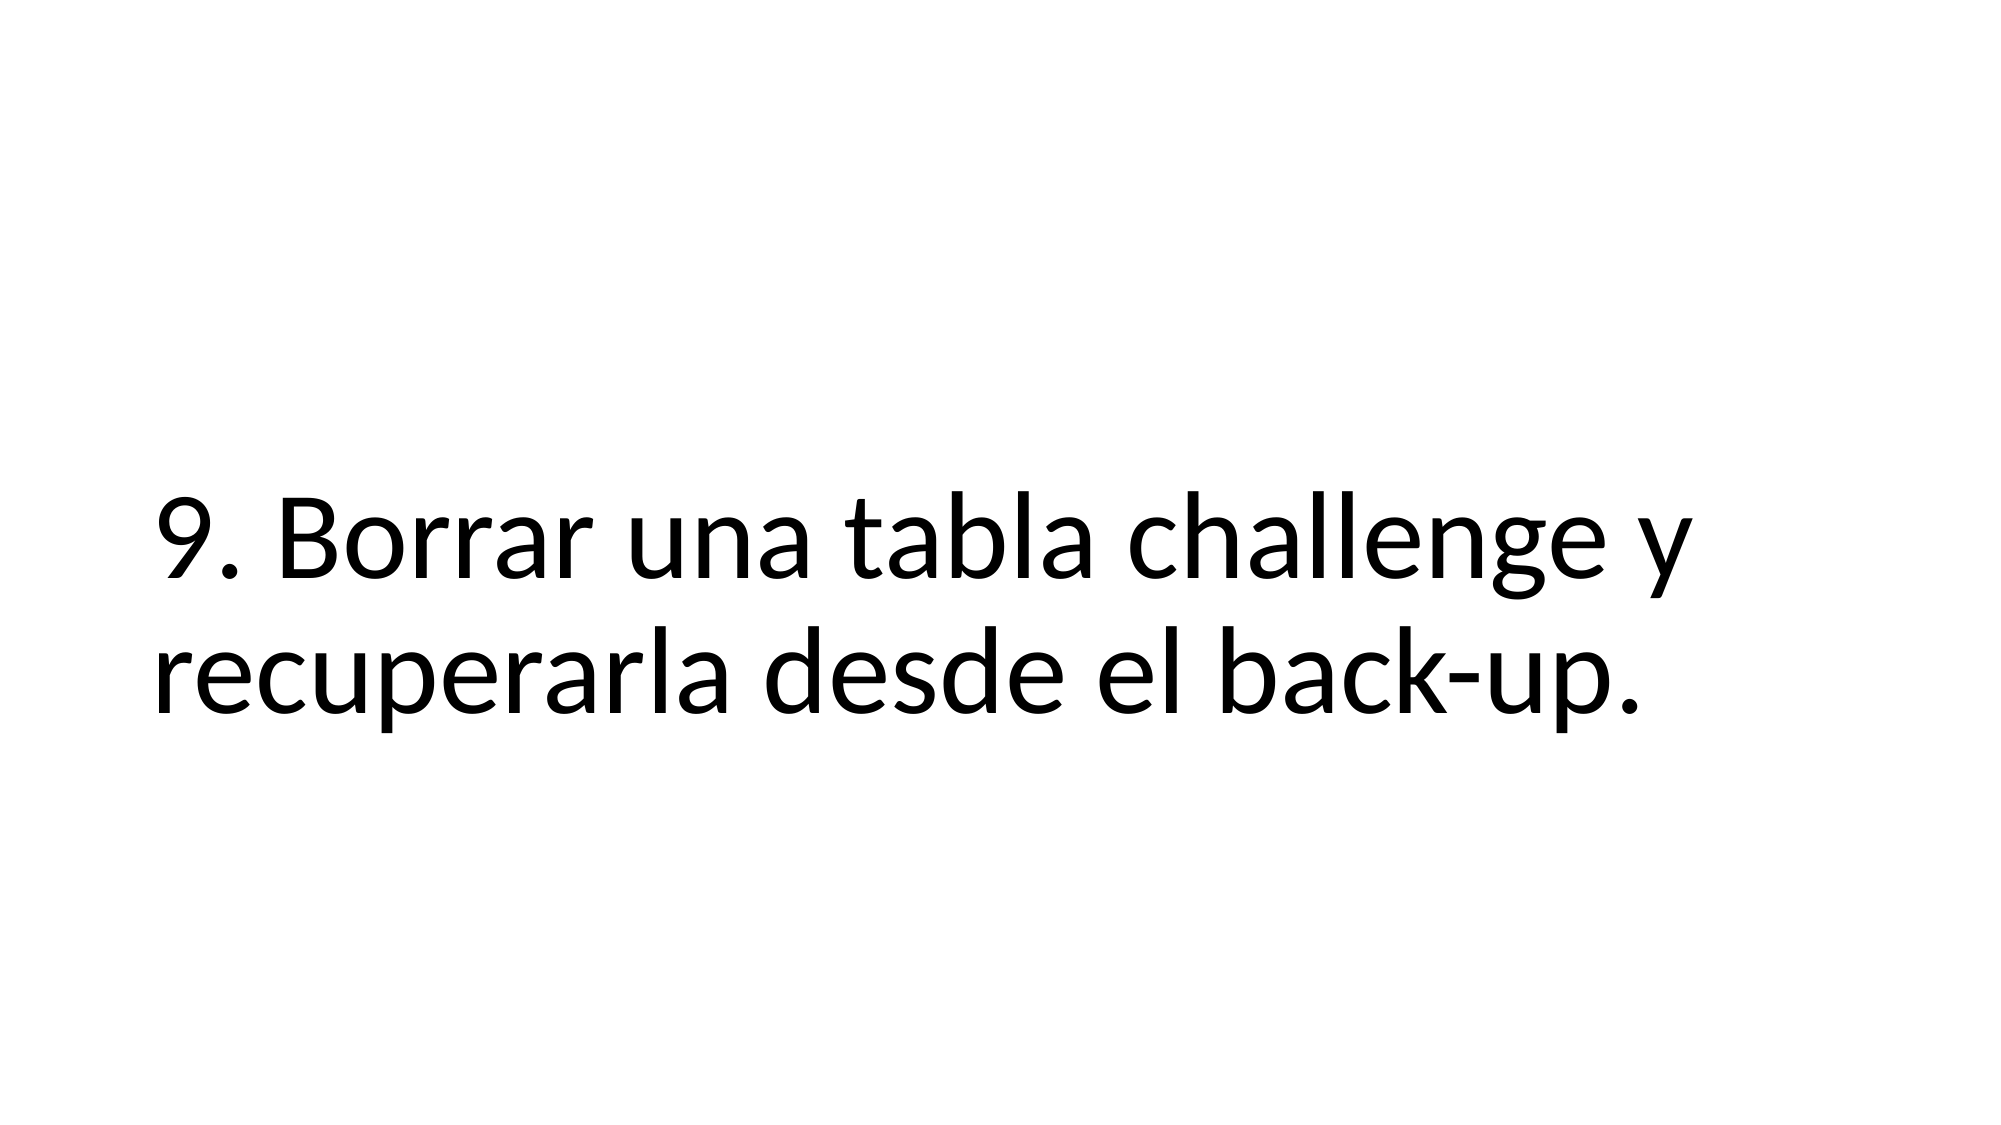

# 9. Borrar una tabla challenge y recuperarla desde el back-up.